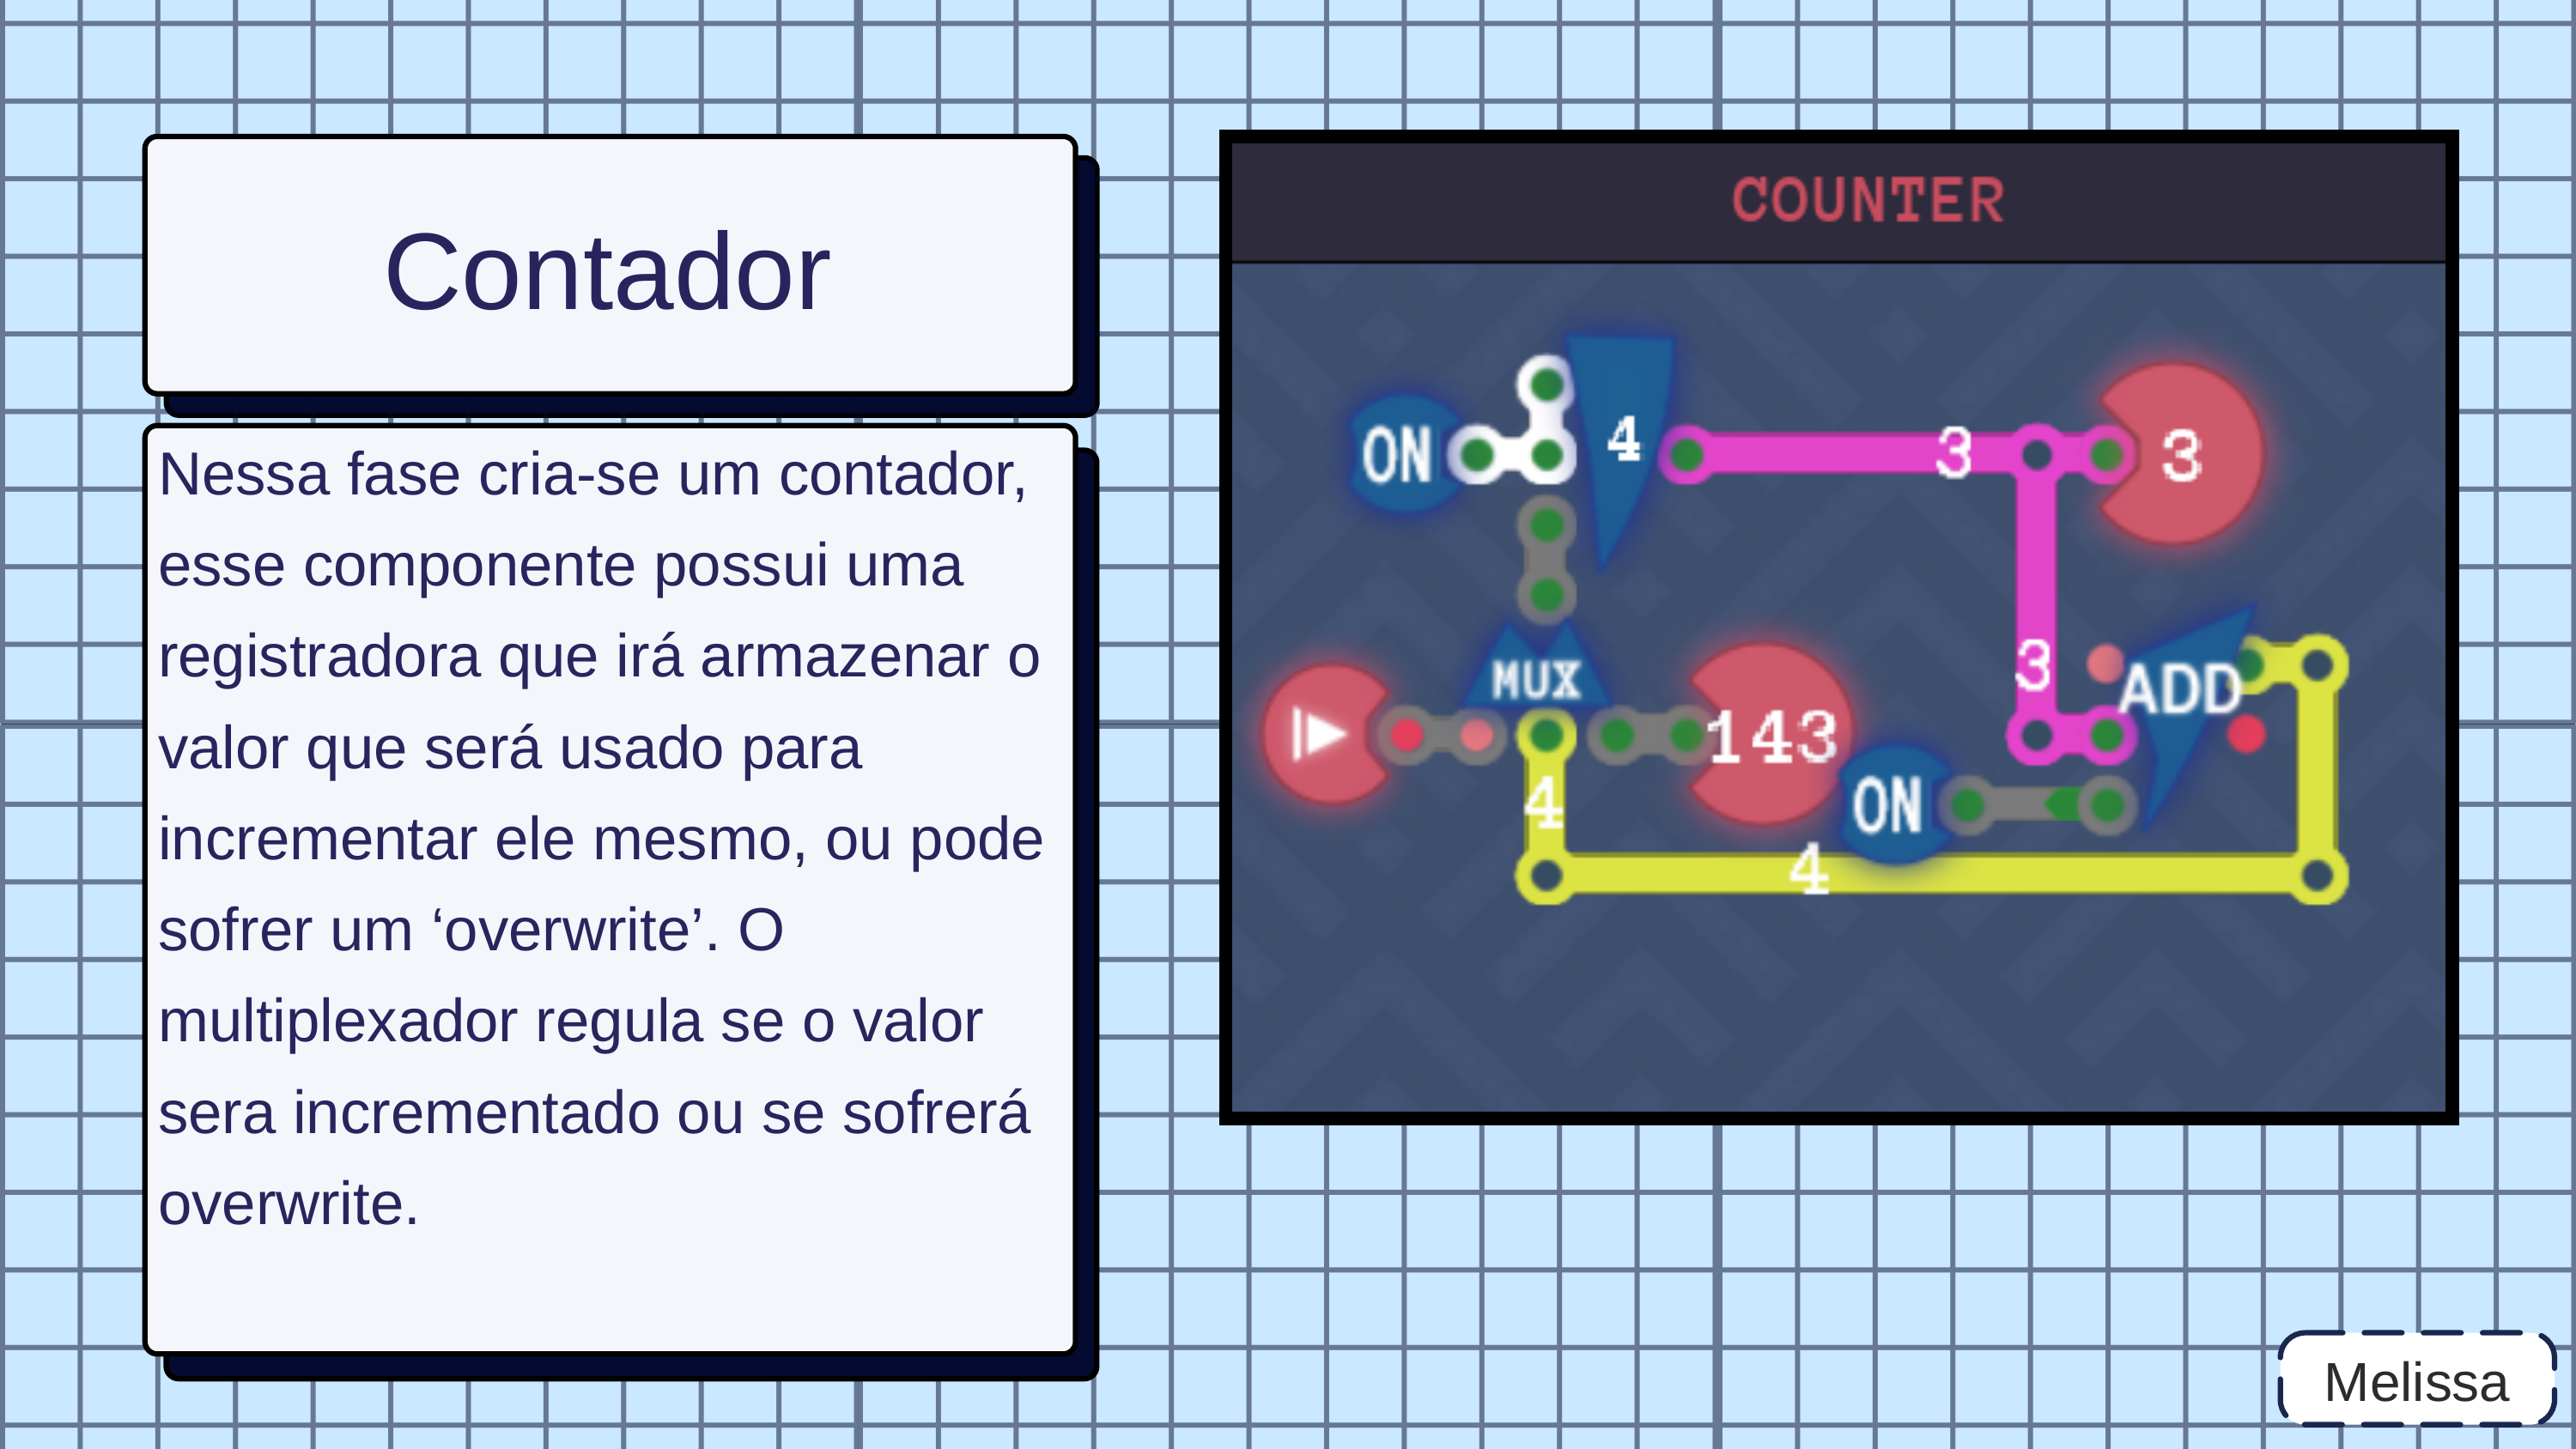

Contador
Nessa fase cria-se um contador, esse componente possui uma registradora que irá armazenar o valor que será usado para incrementar ele mesmo, ou pode sofrer um ‘overwrite’. O multiplexador regula se o valor sera incrementado ou se sofrerá overwrite.

Melissa